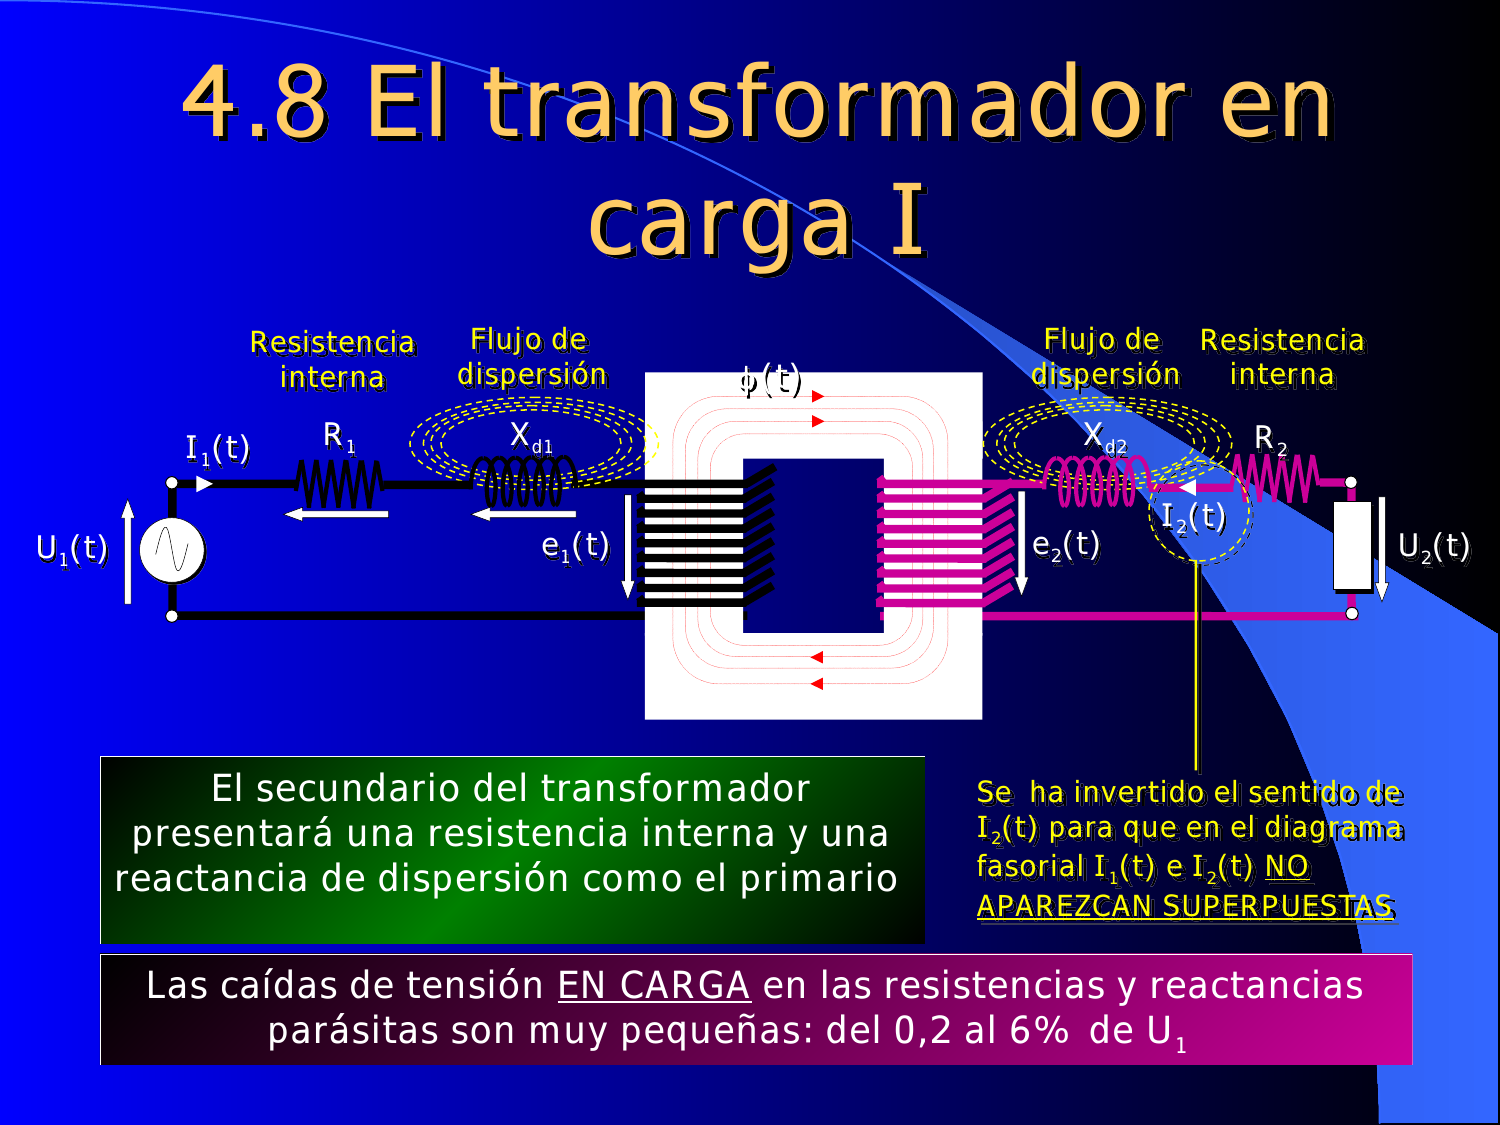

# 4.8 El transformador en carga I
Flujo de
dispersión
Flujo de
dispersión
Resistencia
interna
Resistencia
interna

φ (t)

R1
Xd1
Xd2

R2
I1(t)

I2(t)

e2(t)
e1(t)

U2(t)
U1(t)

Se  ha invertido el sentido de I2(t) para que en el diagrama fasorial I1(t) e I2(t) NO APAREZCAN SUPERPUESTAS
El secundario del transformador presentará una resistencia interna y una reactancia de dispersión como el primario
Las caídas de tensión EN CARGA en las resistencias y reactancias parásitas son muy pequeñas: del 0,2 al 6% de U1